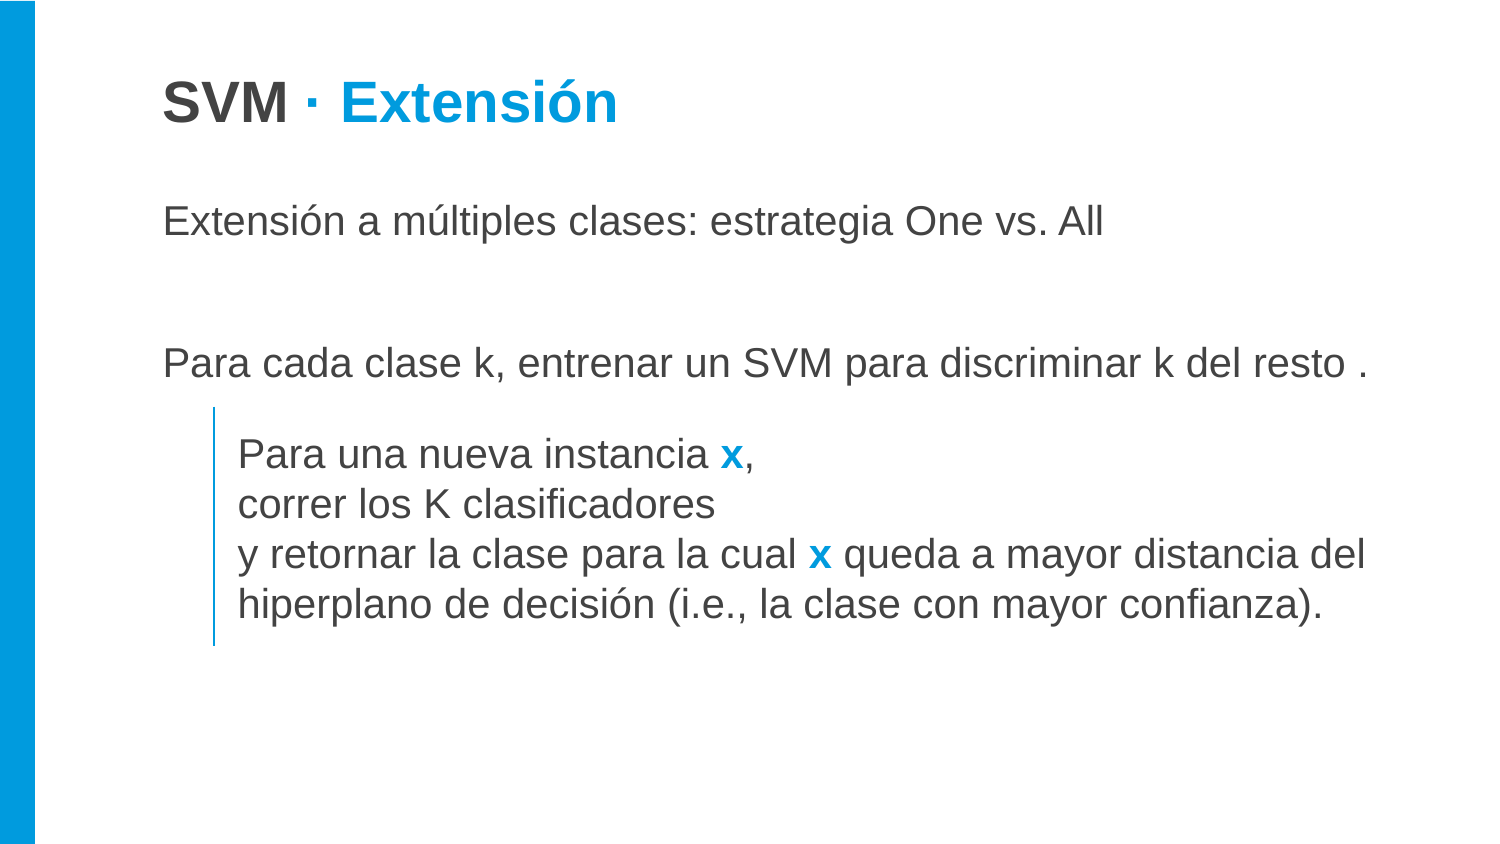

SVM · Extensión
Extensión a múltiples clases: estrategia One vs. All

Para cada clase k, entrenar un SVM para discriminar k del resto .
Para una nueva instancia x,
correr los K clasificadores
y retornar la clase para la cual x queda a mayor distancia del hiperplano de decisión (i.e., la clase con mayor confianza).